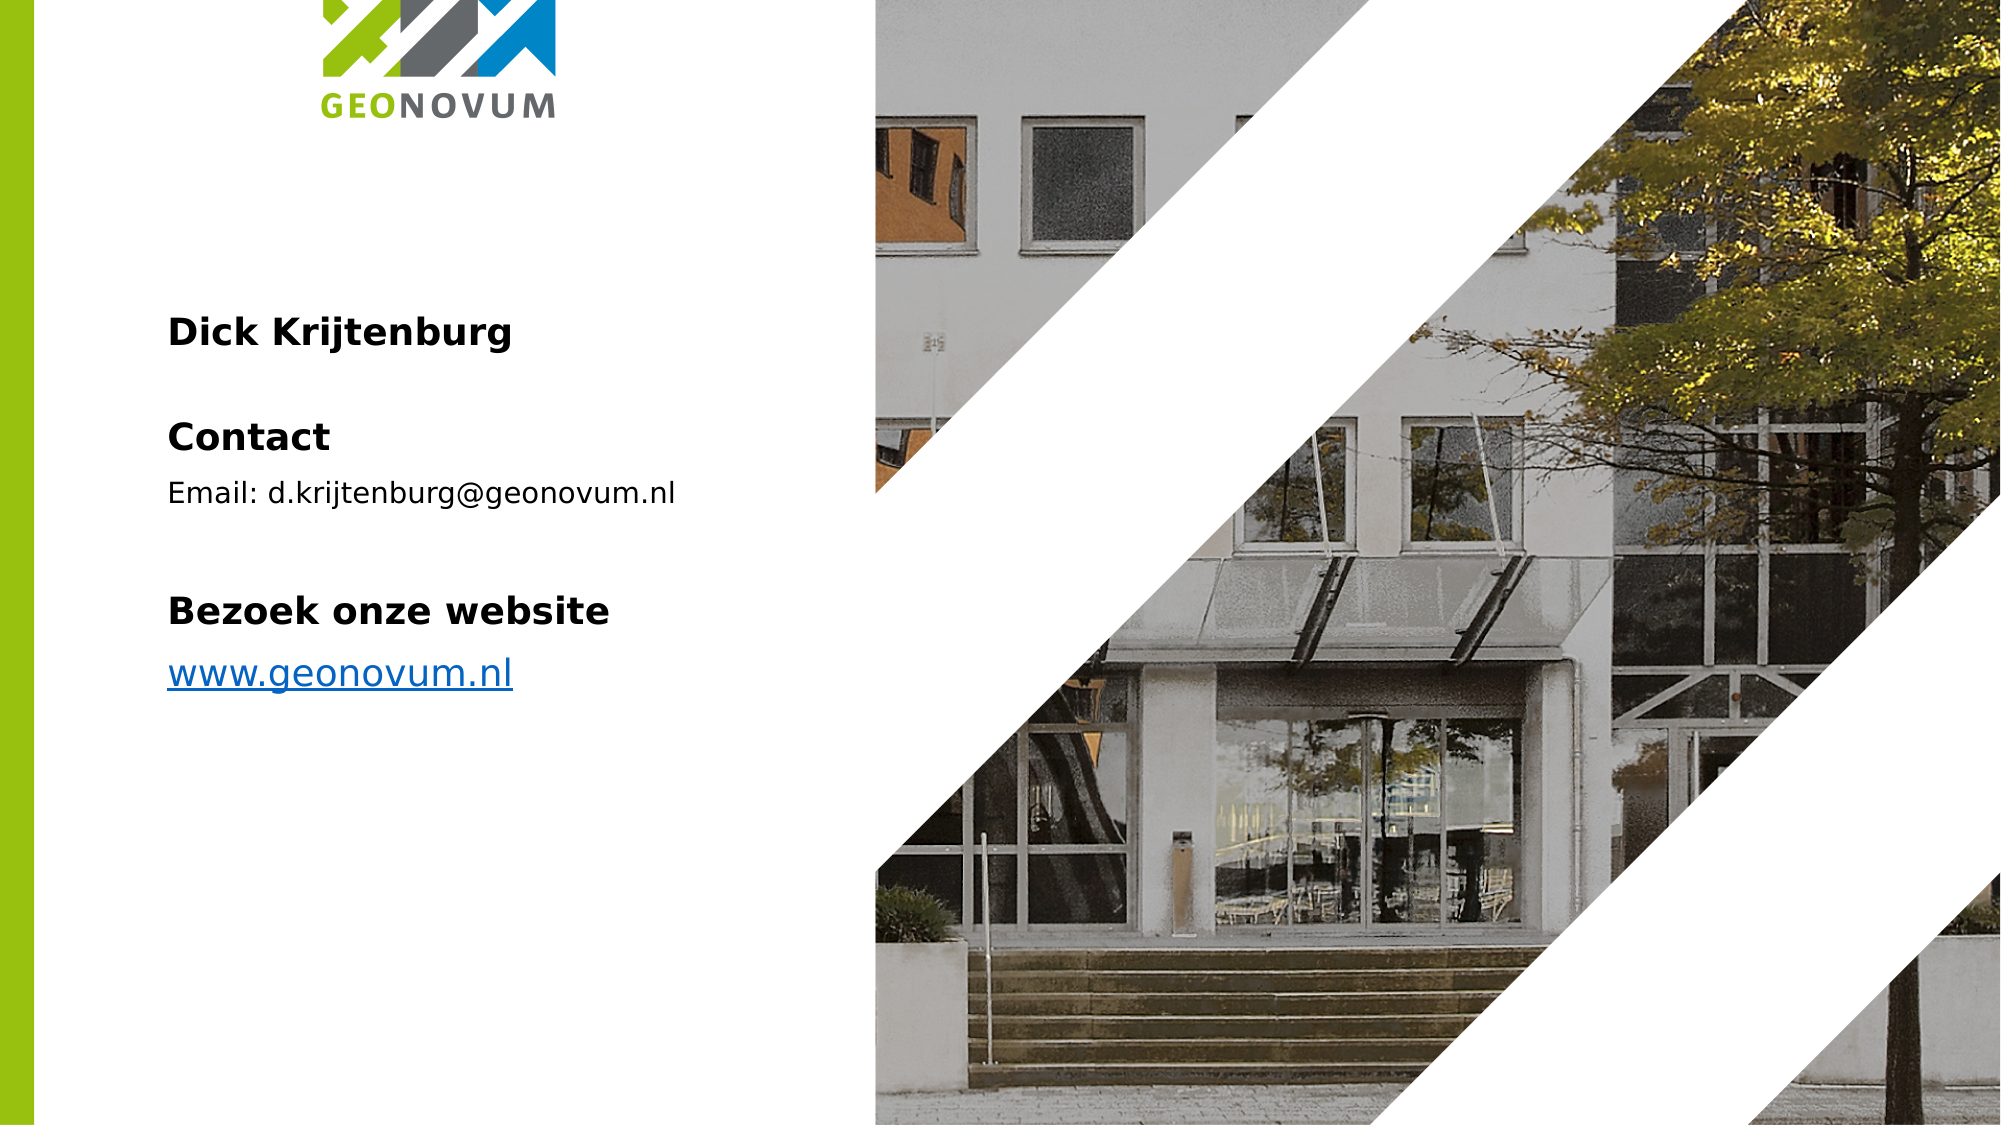

Dick Krijtenburg

Contact
Email: d.krijtenburg@geonovum.nl

Bezoek onze website
www.geonovum.nl